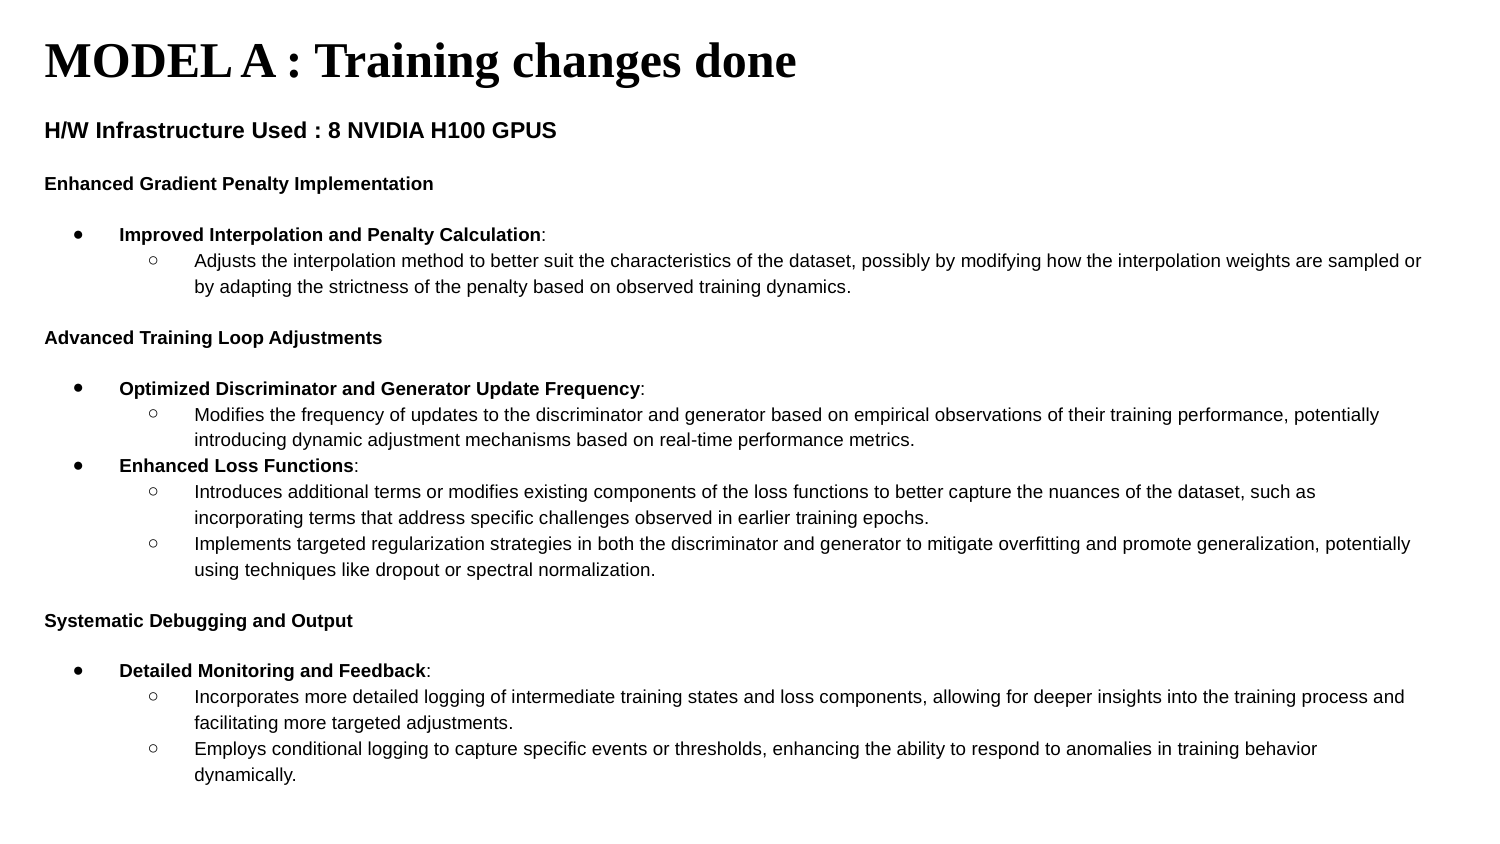

# MODEL A : Training changes done
H/W Infrastructure Used : 8 NVIDIA H100 GPUS
Enhanced Gradient Penalty Implementation
Improved Interpolation and Penalty Calculation:
Adjusts the interpolation method to better suit the characteristics of the dataset, possibly by modifying how the interpolation weights are sampled or by adapting the strictness of the penalty based on observed training dynamics.
Advanced Training Loop Adjustments
Optimized Discriminator and Generator Update Frequency:
Modifies the frequency of updates to the discriminator and generator based on empirical observations of their training performance, potentially introducing dynamic adjustment mechanisms based on real-time performance metrics.
Enhanced Loss Functions:
Introduces additional terms or modifies existing components of the loss functions to better capture the nuances of the dataset, such as incorporating terms that address specific challenges observed in earlier training epochs.
Implements targeted regularization strategies in both the discriminator and generator to mitigate overfitting and promote generalization, potentially using techniques like dropout or spectral normalization.
Systematic Debugging and Output
Detailed Monitoring and Feedback:
Incorporates more detailed logging of intermediate training states and loss components, allowing for deeper insights into the training process and facilitating more targeted adjustments.
Employs conditional logging to capture specific events or thresholds, enhancing the ability to respond to anomalies in training behavior dynamically.